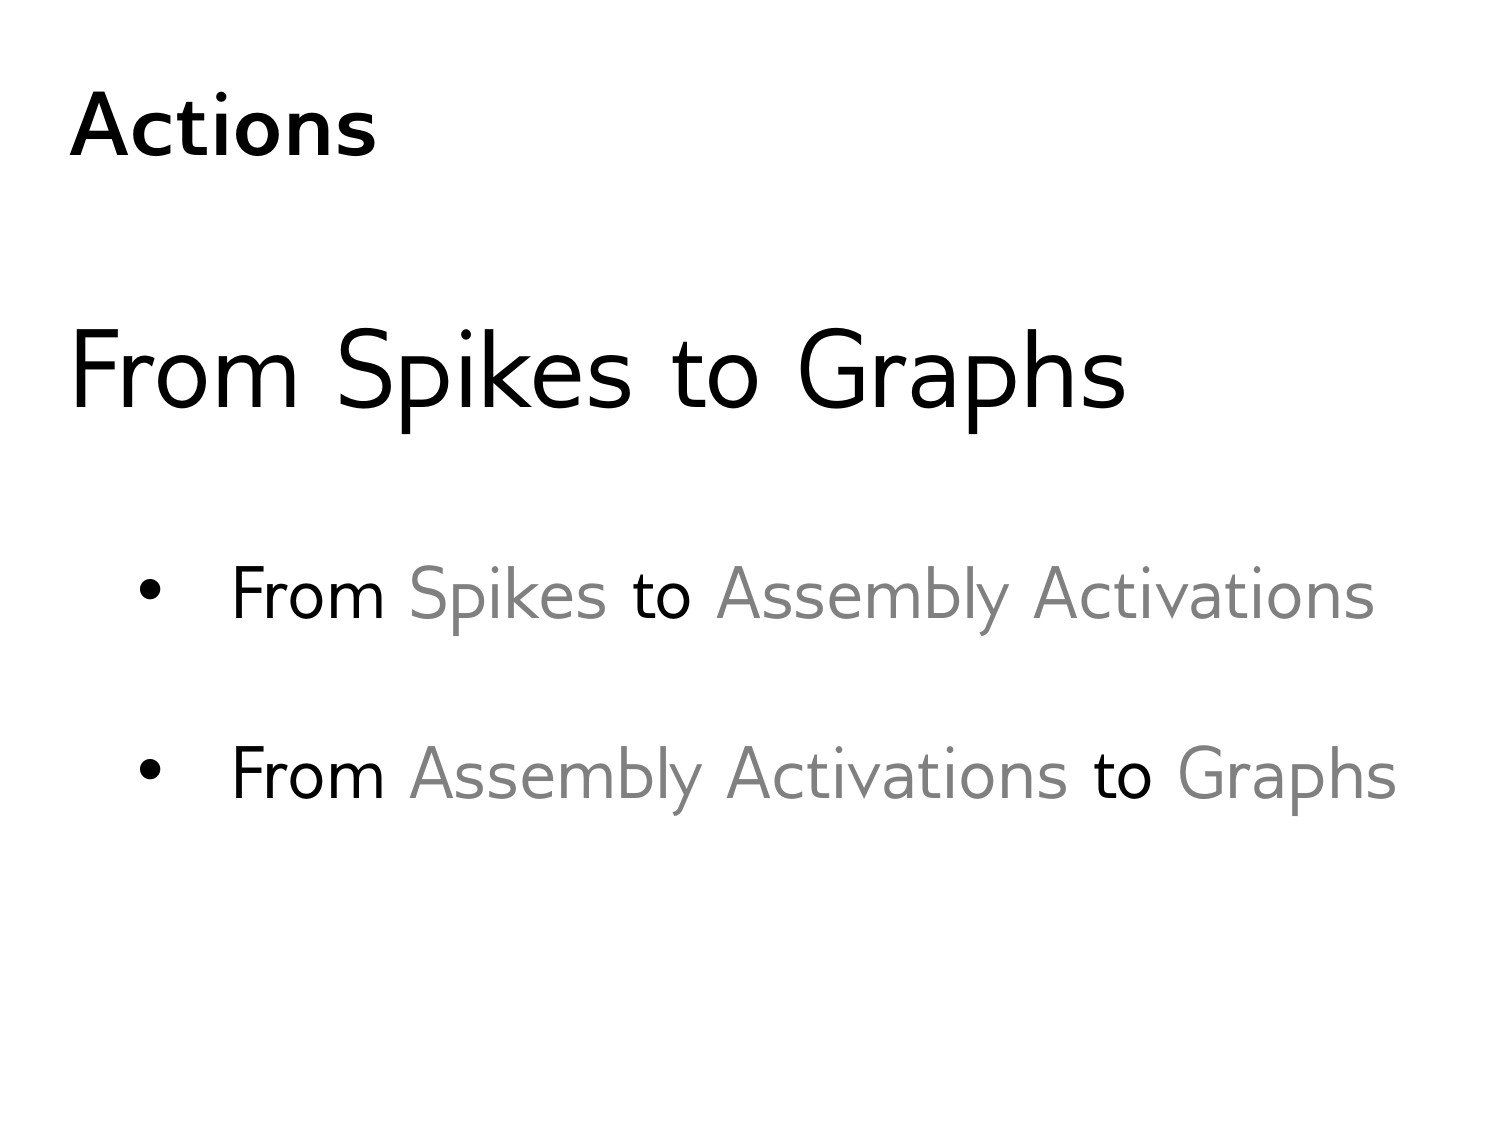

Actions
# From Spikes to Graphs
From Spikes to Assembly Activations

From Assembly Activations to Graphs